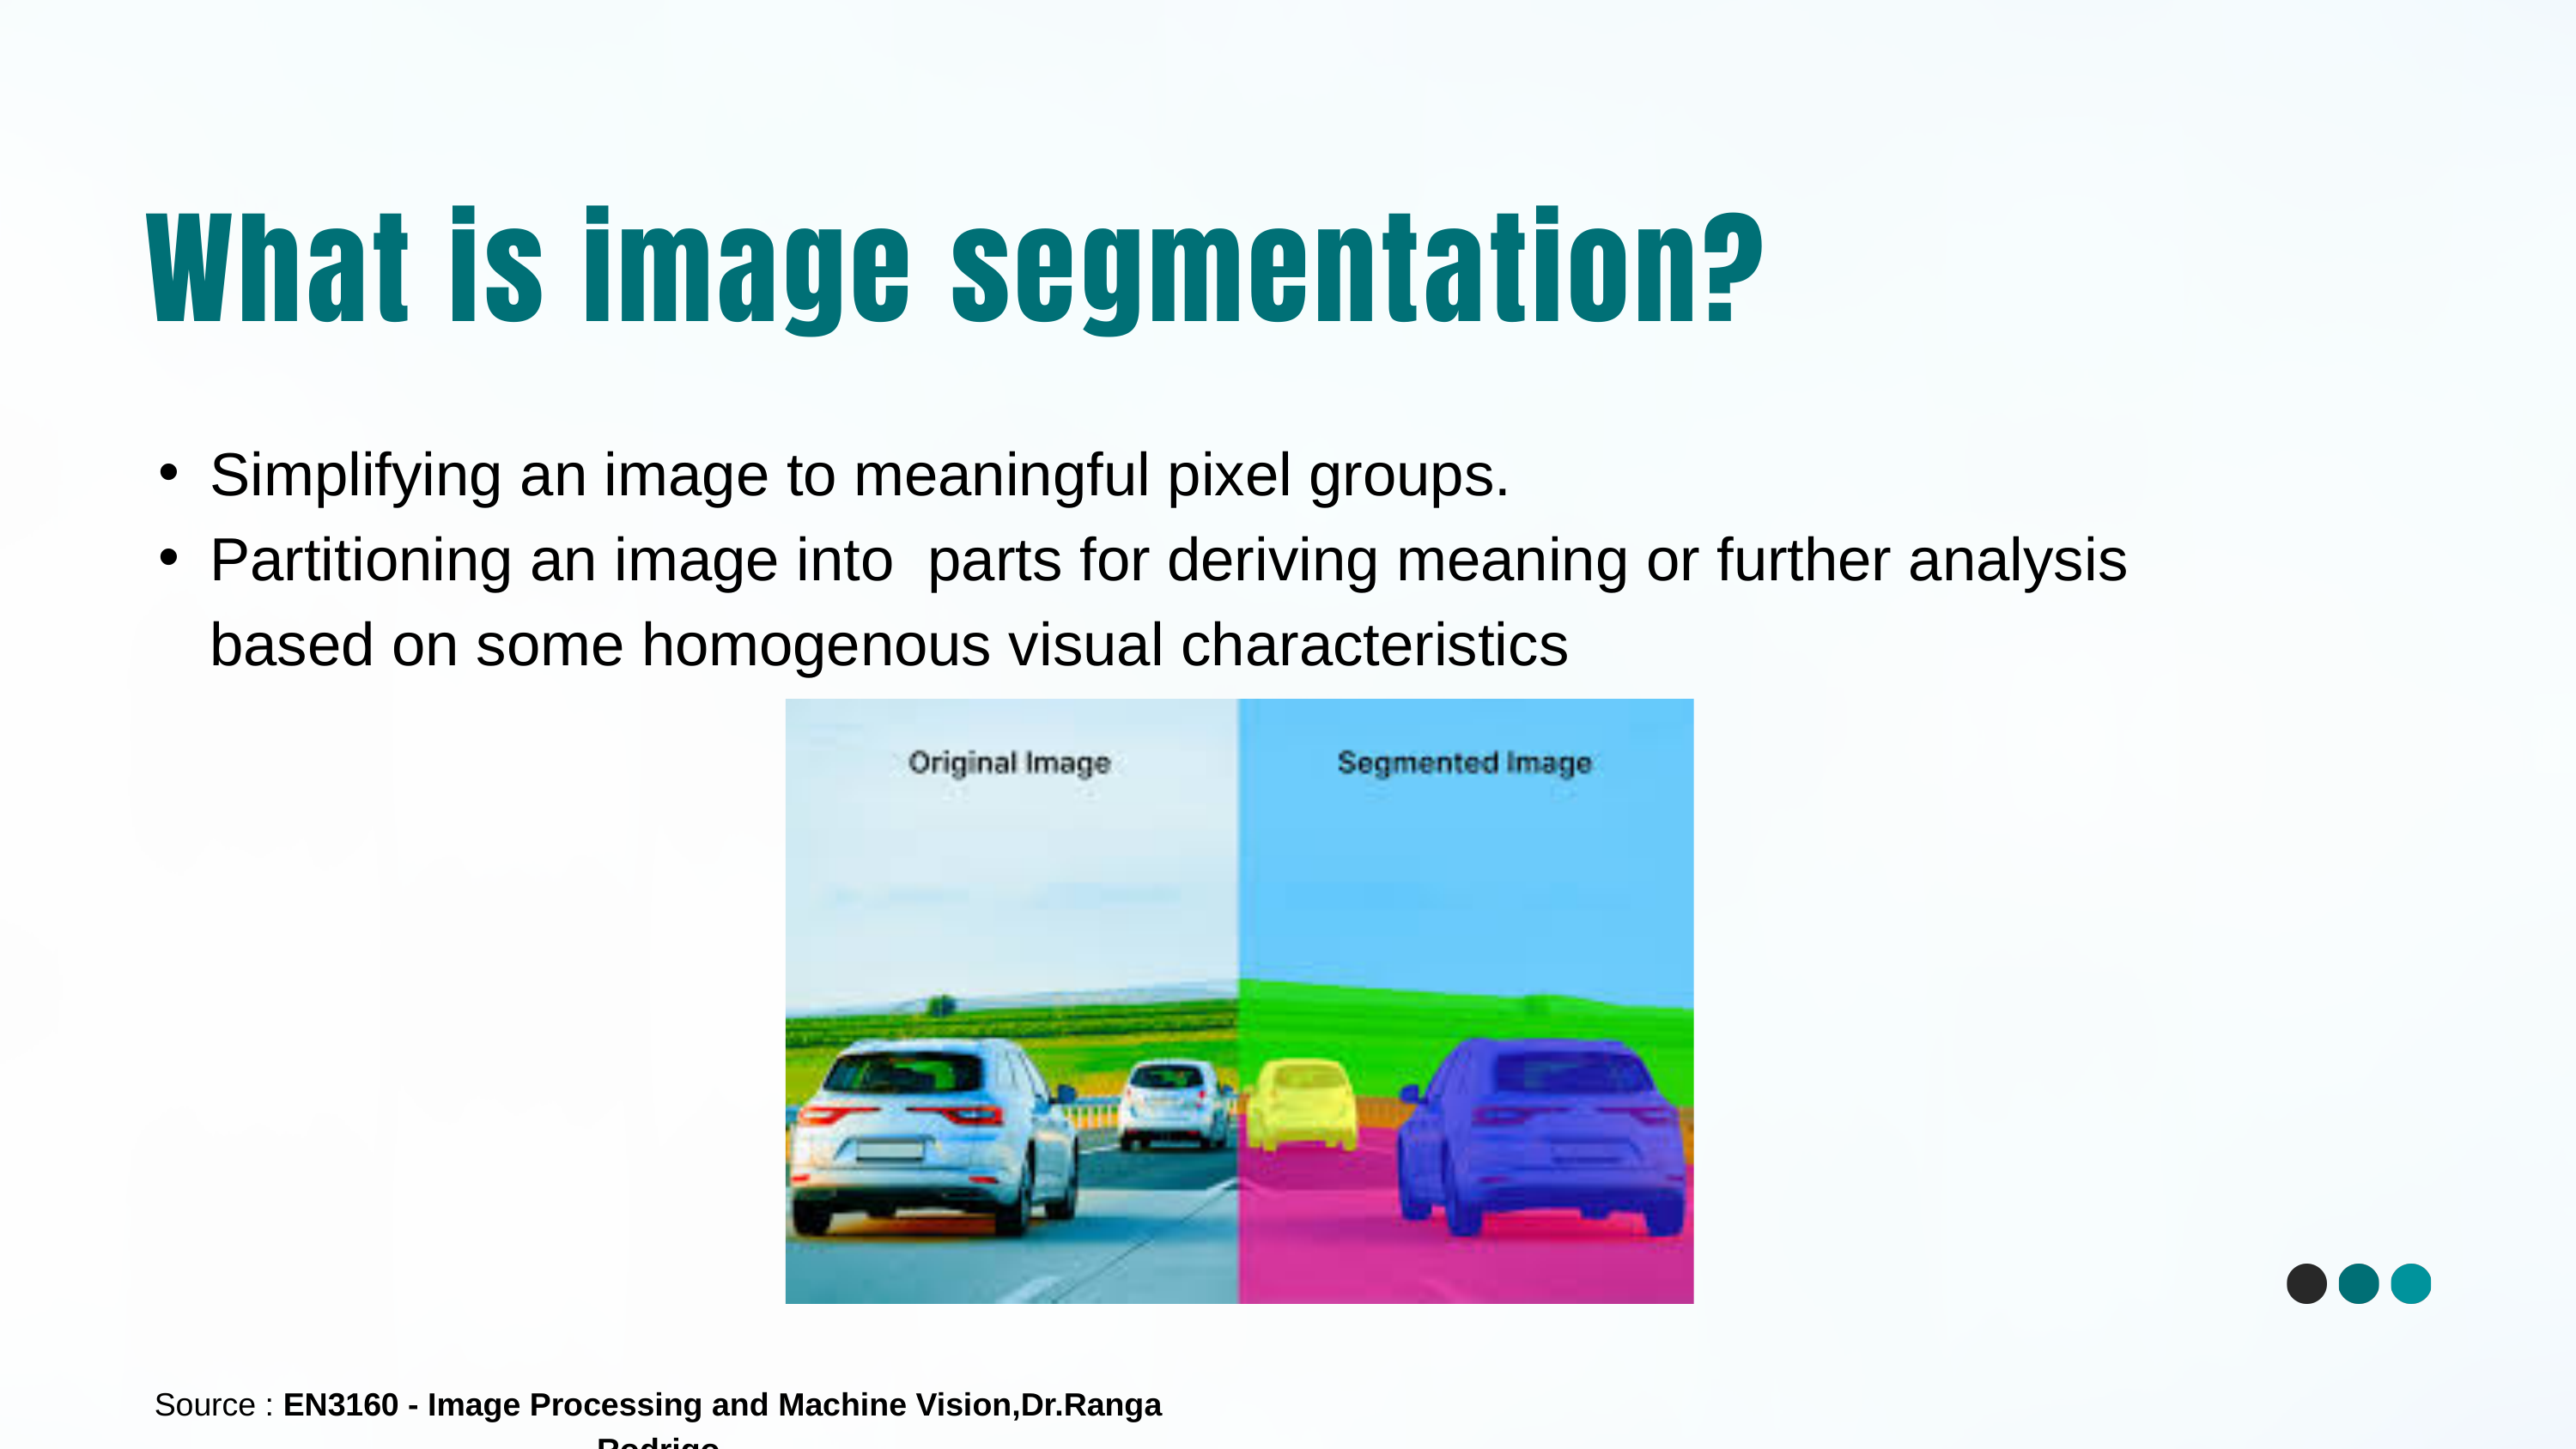

What is image segmentation?
Simplifying an image to meaningful pixel groups.
Partitioning an image into  parts for deriving meaning or further analysis based on some homogenous visual characteristics

Source : EN3160 - Image Processing and Machine Vision,Dr.Ranga Rodrigo